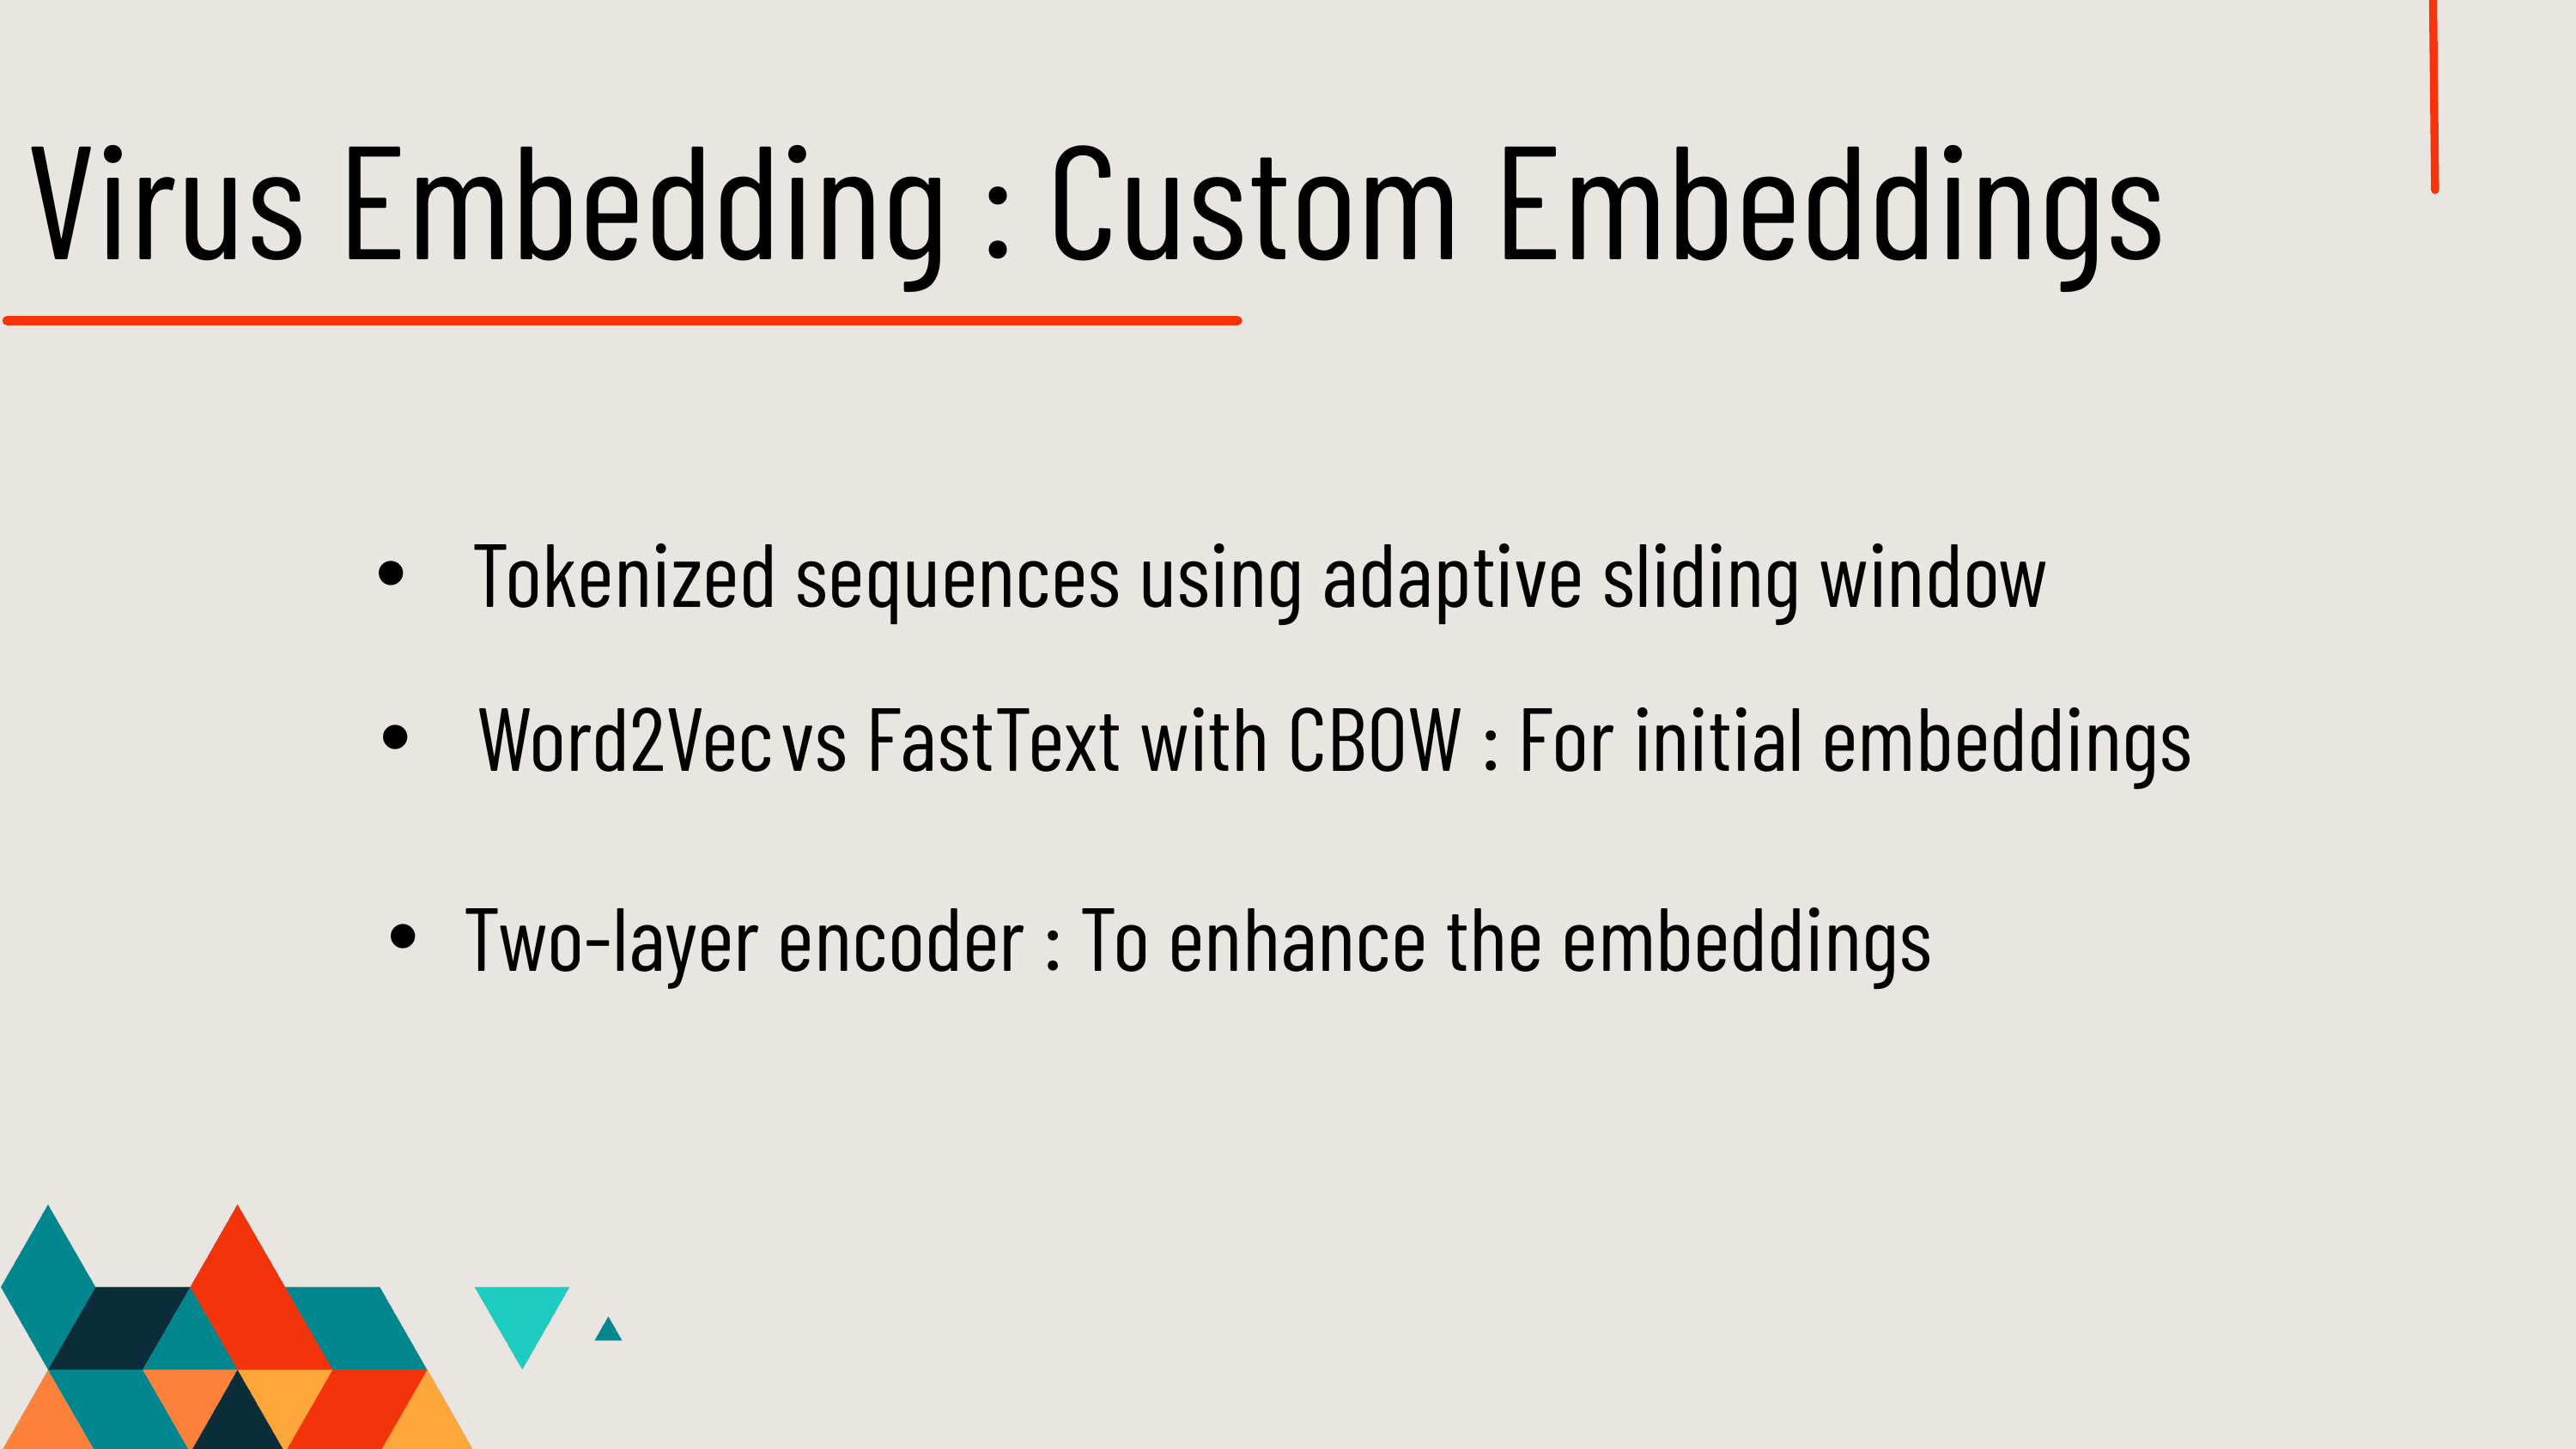

Virus Embedding : Custom Embeddings

Tokenized sequences using adaptive sliding window

Word2Vec vs FastText with CBOW : For initial embeddings

Two-layer encoder : To enhance the embeddings